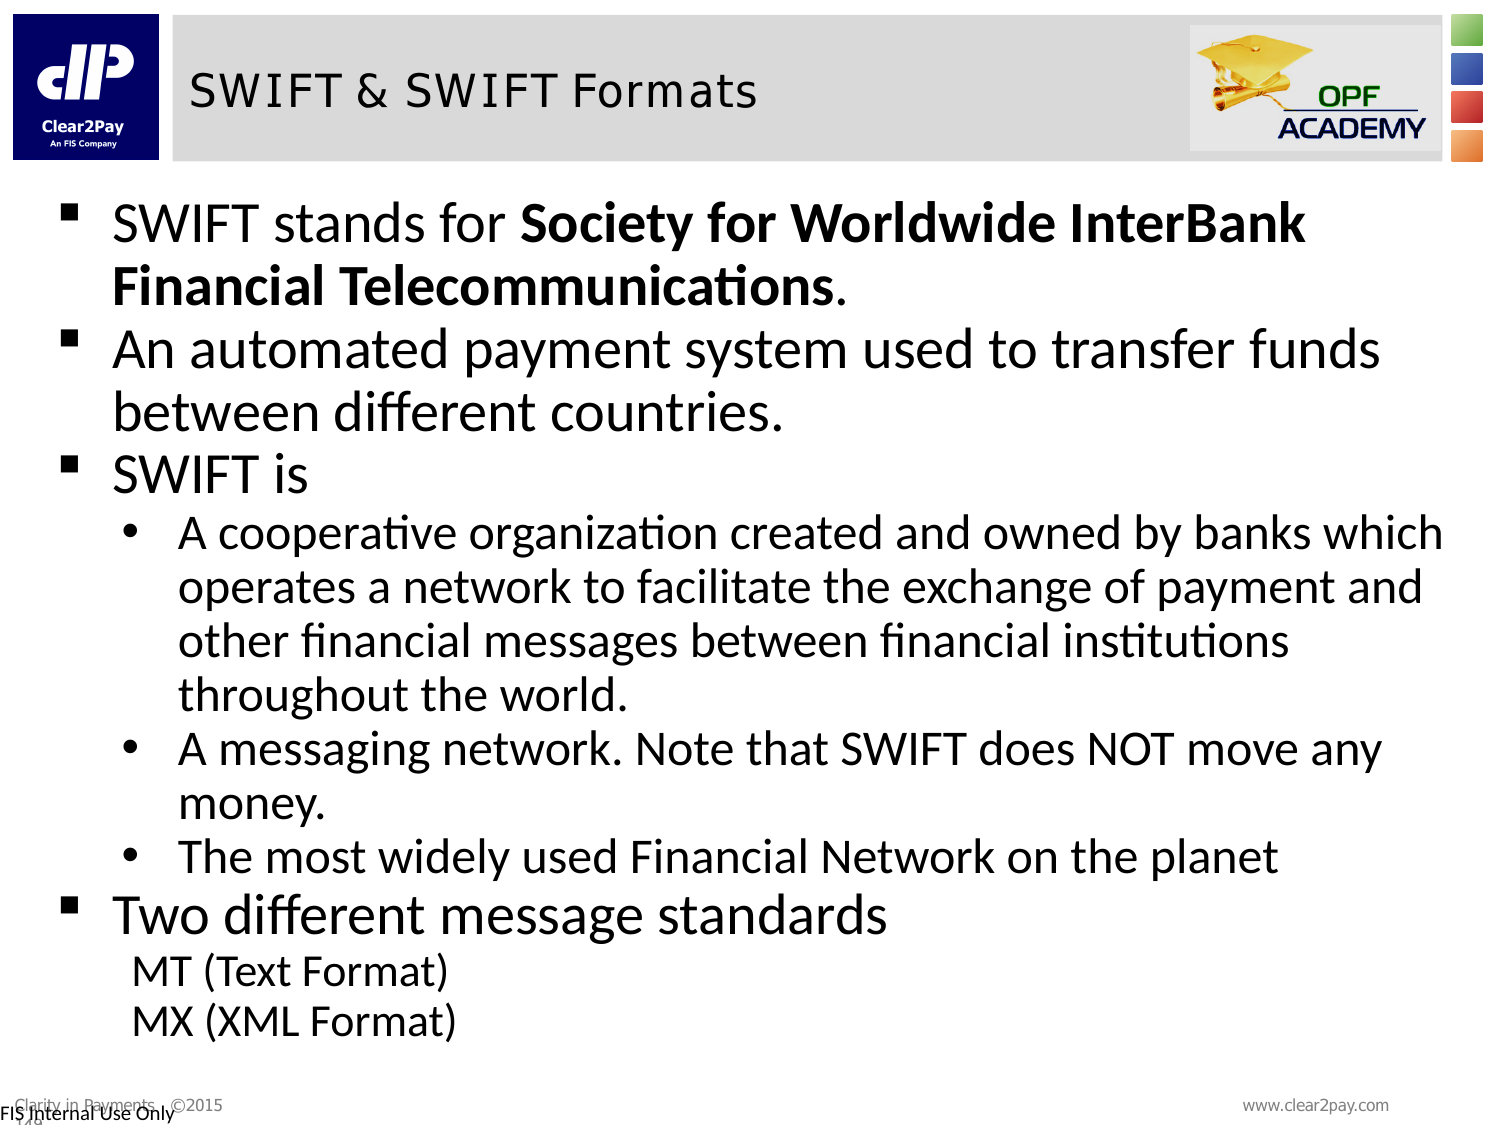

# SWIFT & SWIFT Formats
SWIFT stands for Society for Worldwide InterBank Financial Telecommunications.
An automated payment system used to transfer funds between different countries.
SWIFT is
A cooperative organization created and owned by banks which operates a network to facilitate the exchange of payment and other financial messages between financial institutions throughout the world.
A messaging network. Note that SWIFT does NOT move any money.
The most widely used Financial Network on the planet
Two different message standards
MT (Text Format)
MX (XML Format)